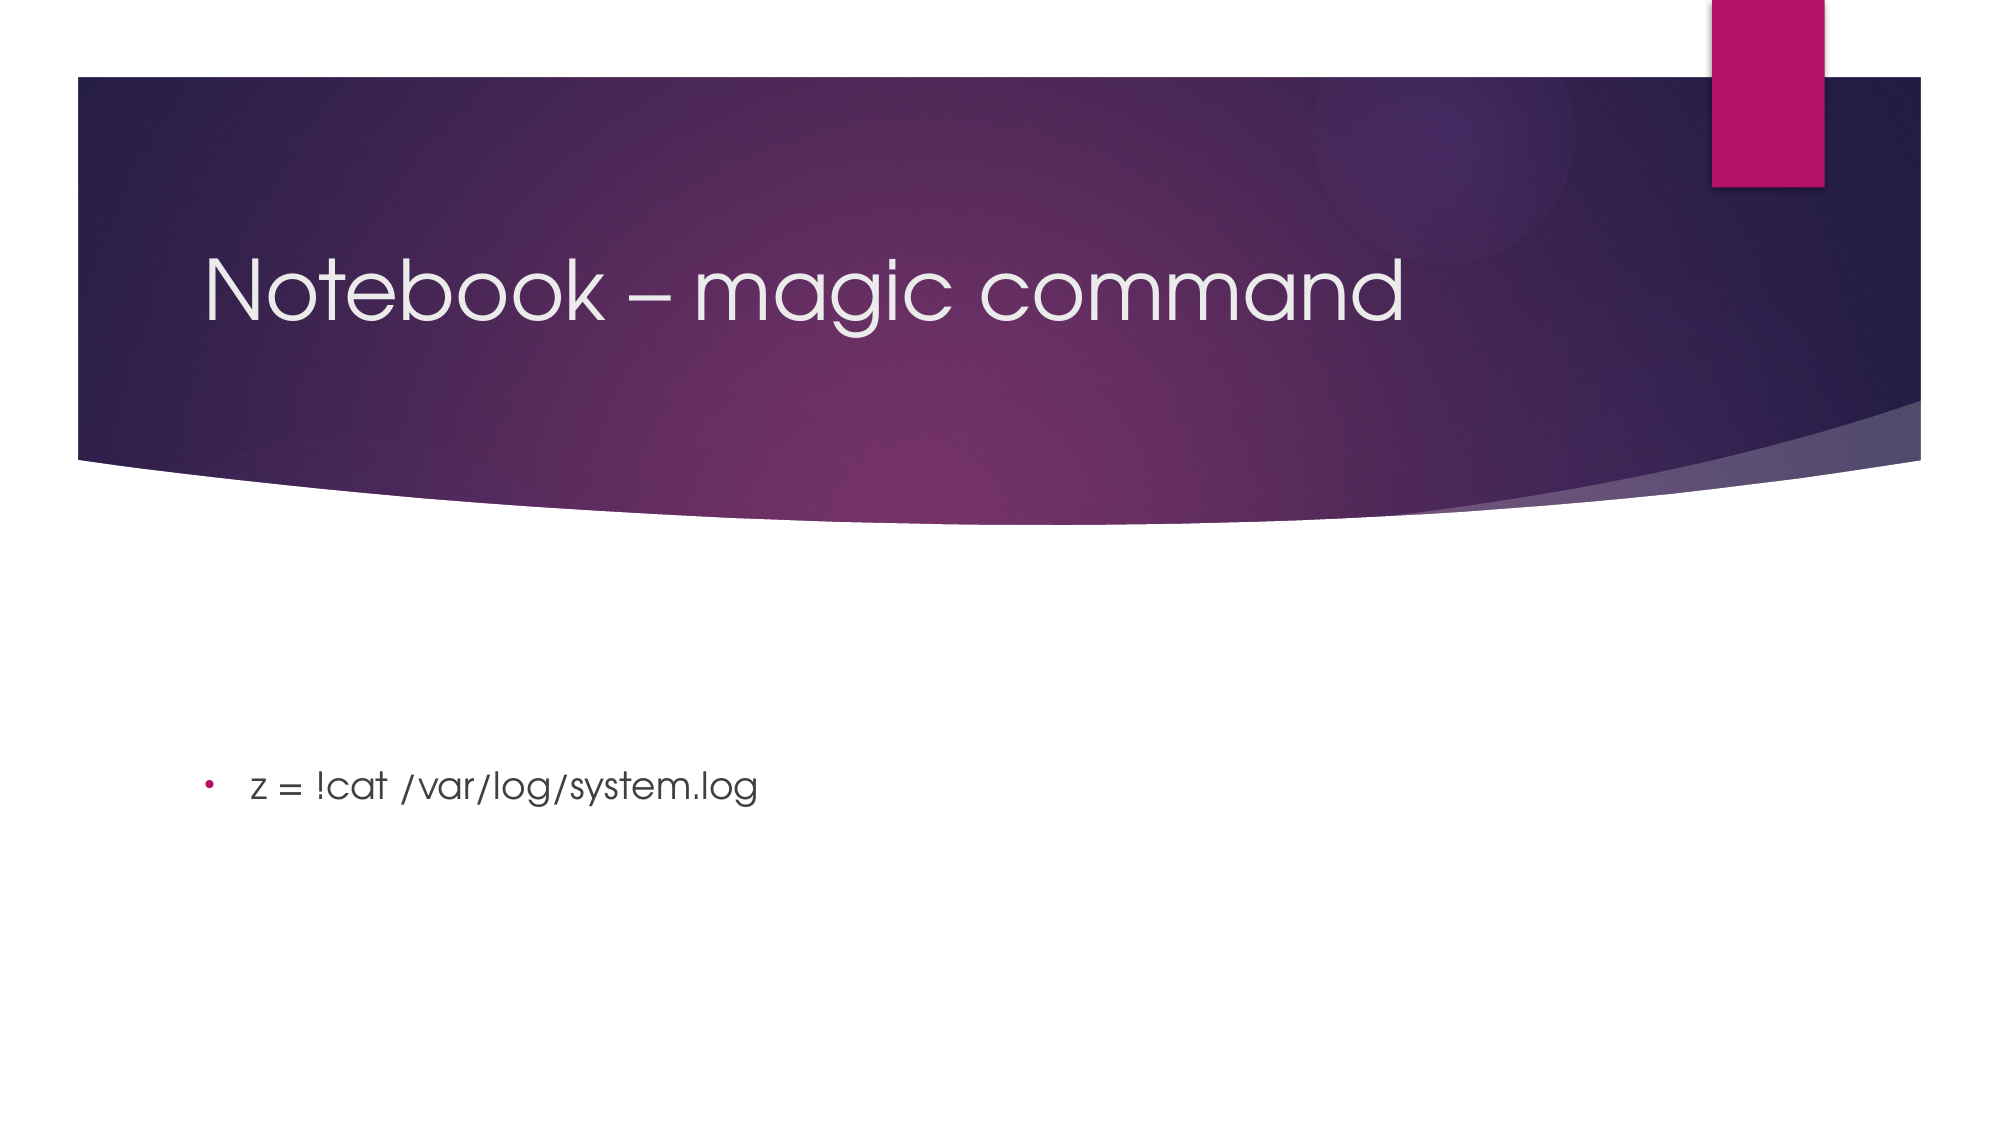

# Notebook – magic command
z = !cat /var/log/system.log